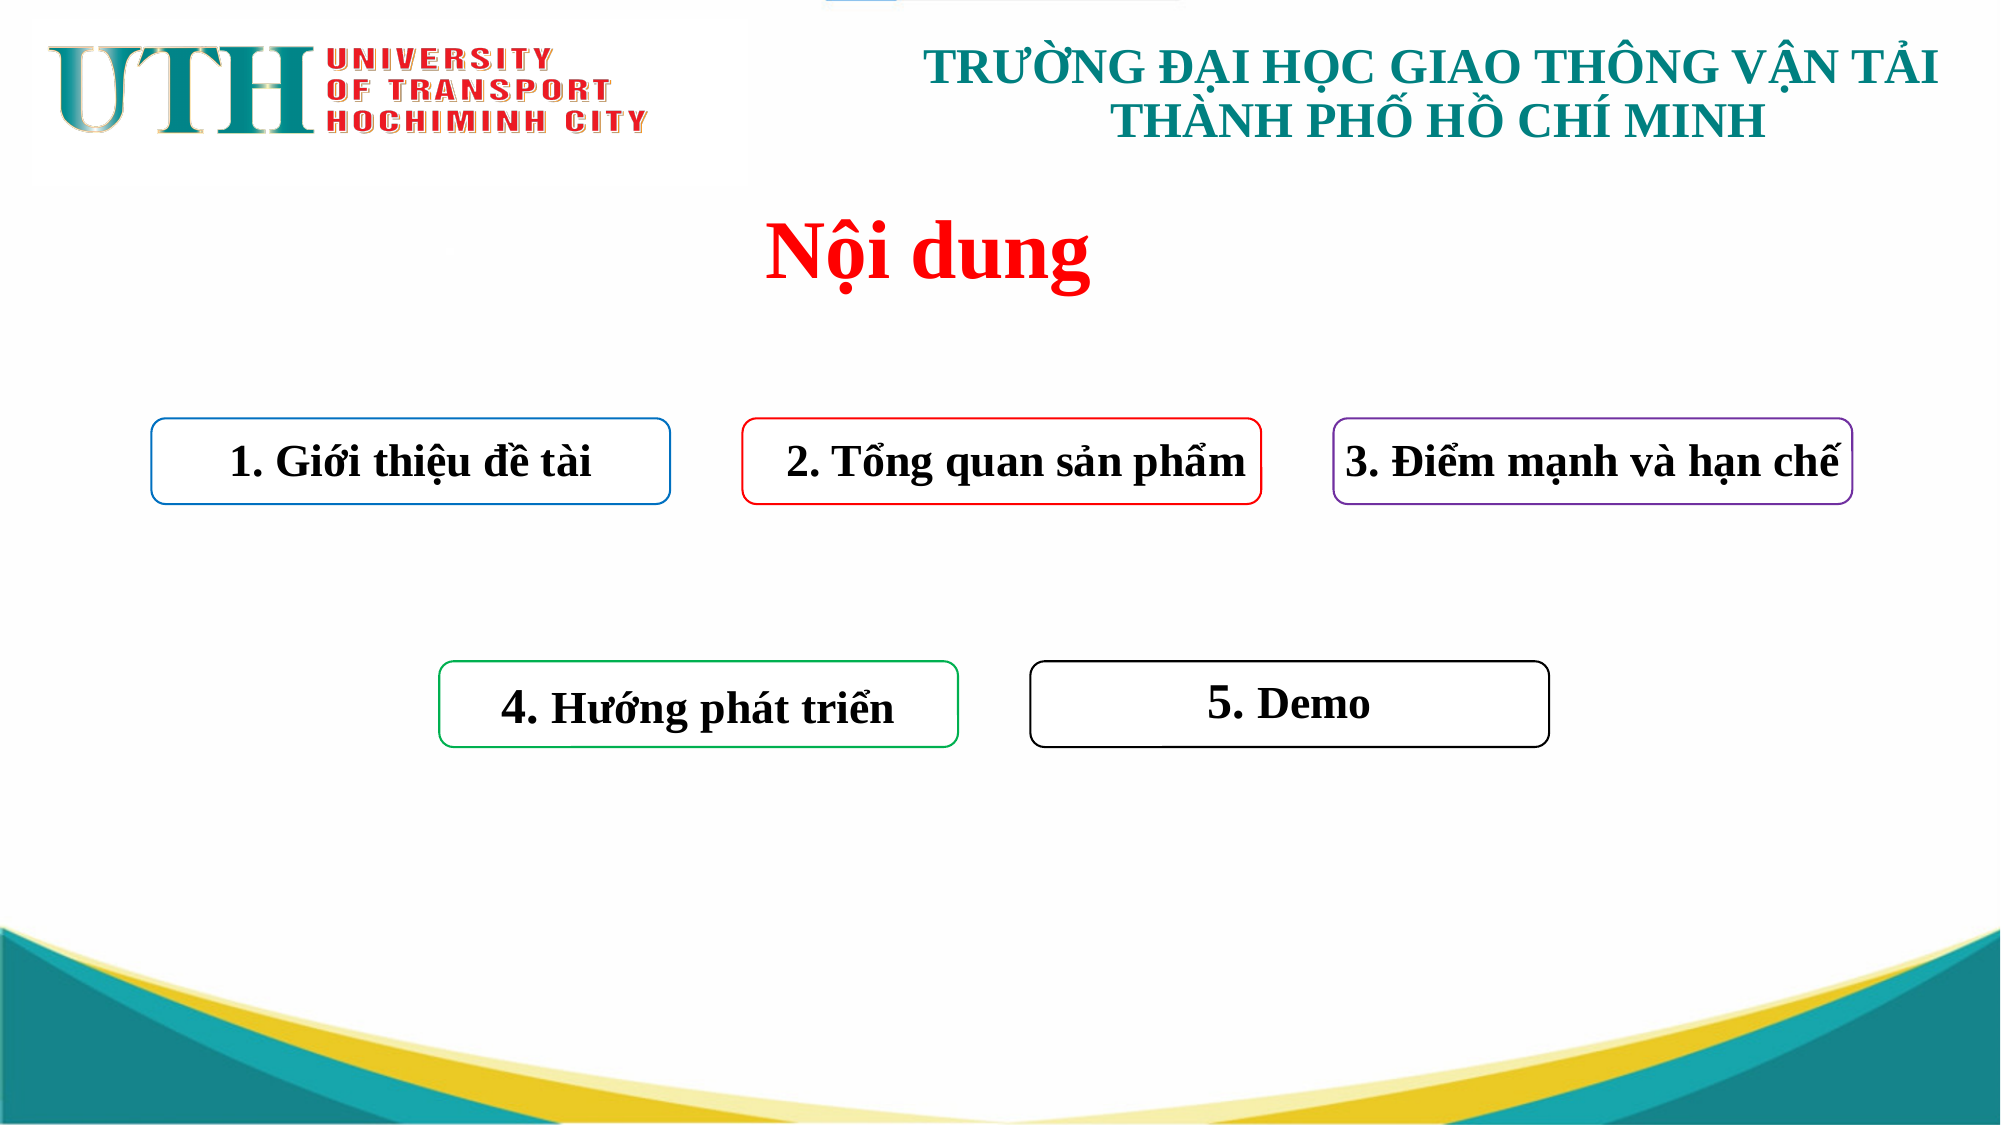

# Nội dung

3. Điểm mạnh và hạn chế
1. Giới thiệu đề tài
2. Tổng quan sản phẩm
5. Demo

4. Hướng phát triển